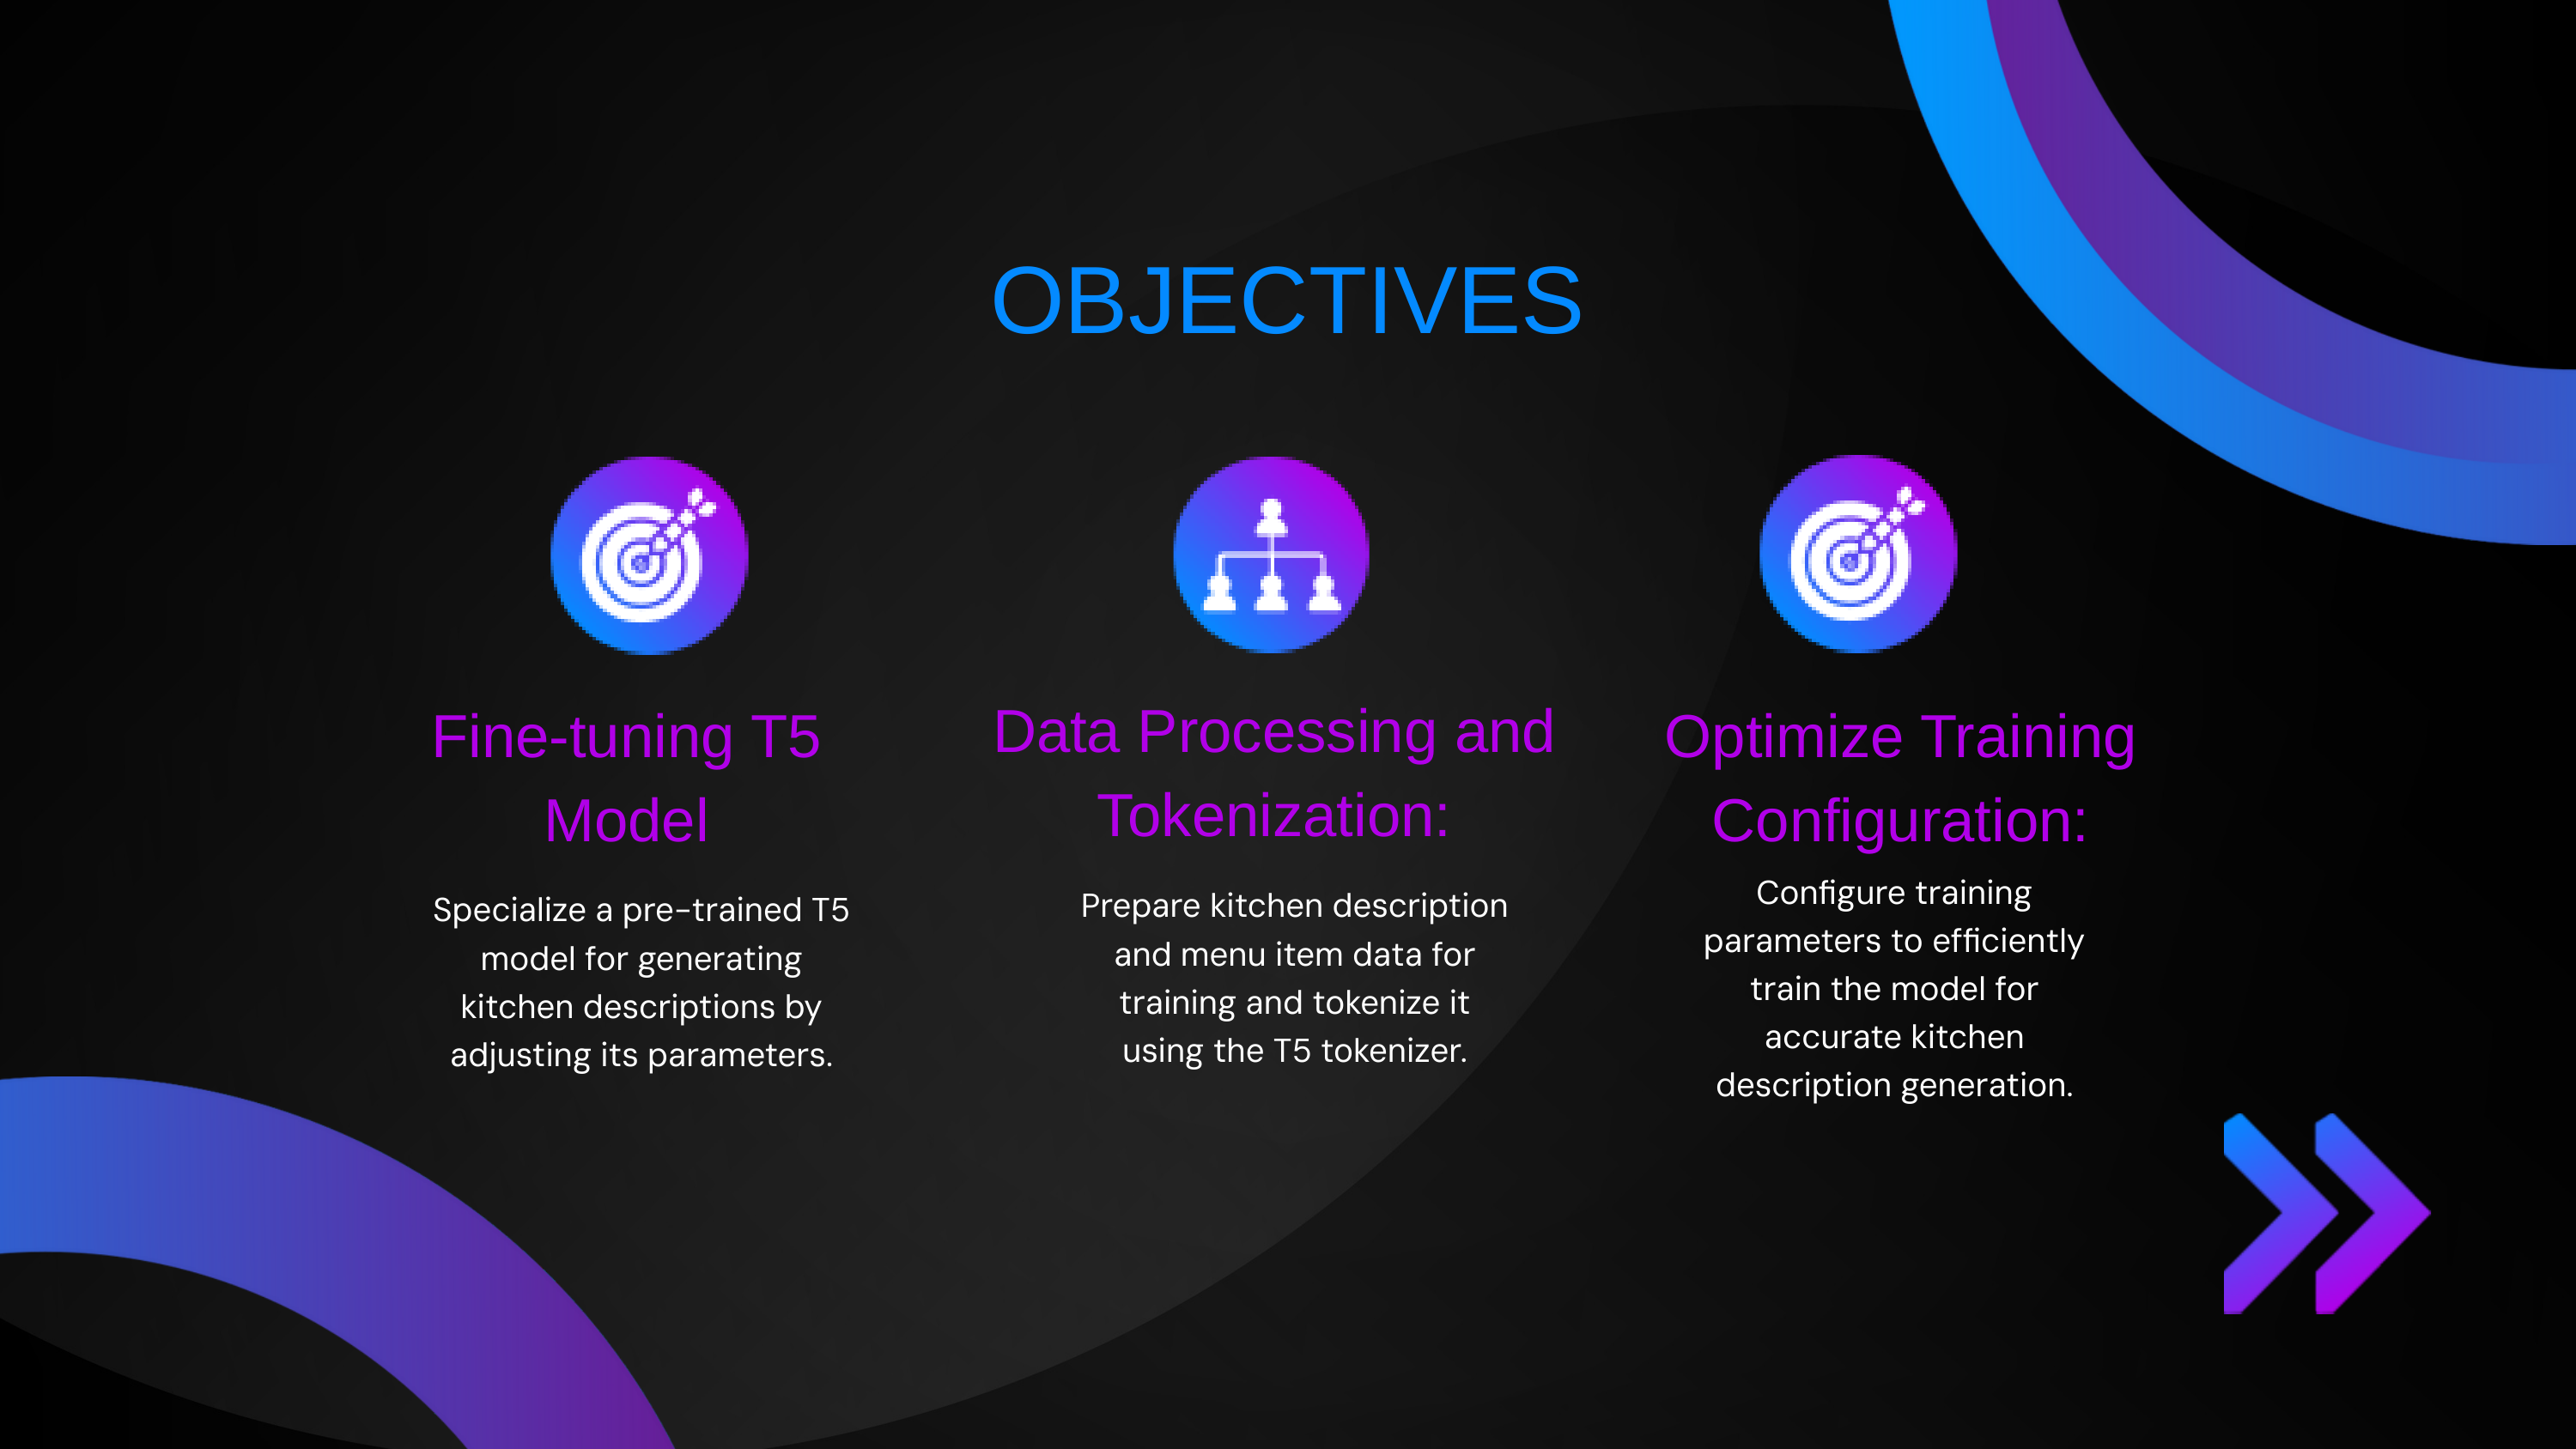

OBJECTIVES

Data Processing and Tokenization:
Optimize Training Configuration:
Fine-tuning T5 Model
Configure training parameters to efficiently train the model for accurate kitchen description generation.
Prepare kitchen description and menu item data for training and tokenize it using the T5 tokenizer.
Specialize a pre-trained T5 model for generating kitchen descriptions by adjusting its parameters.